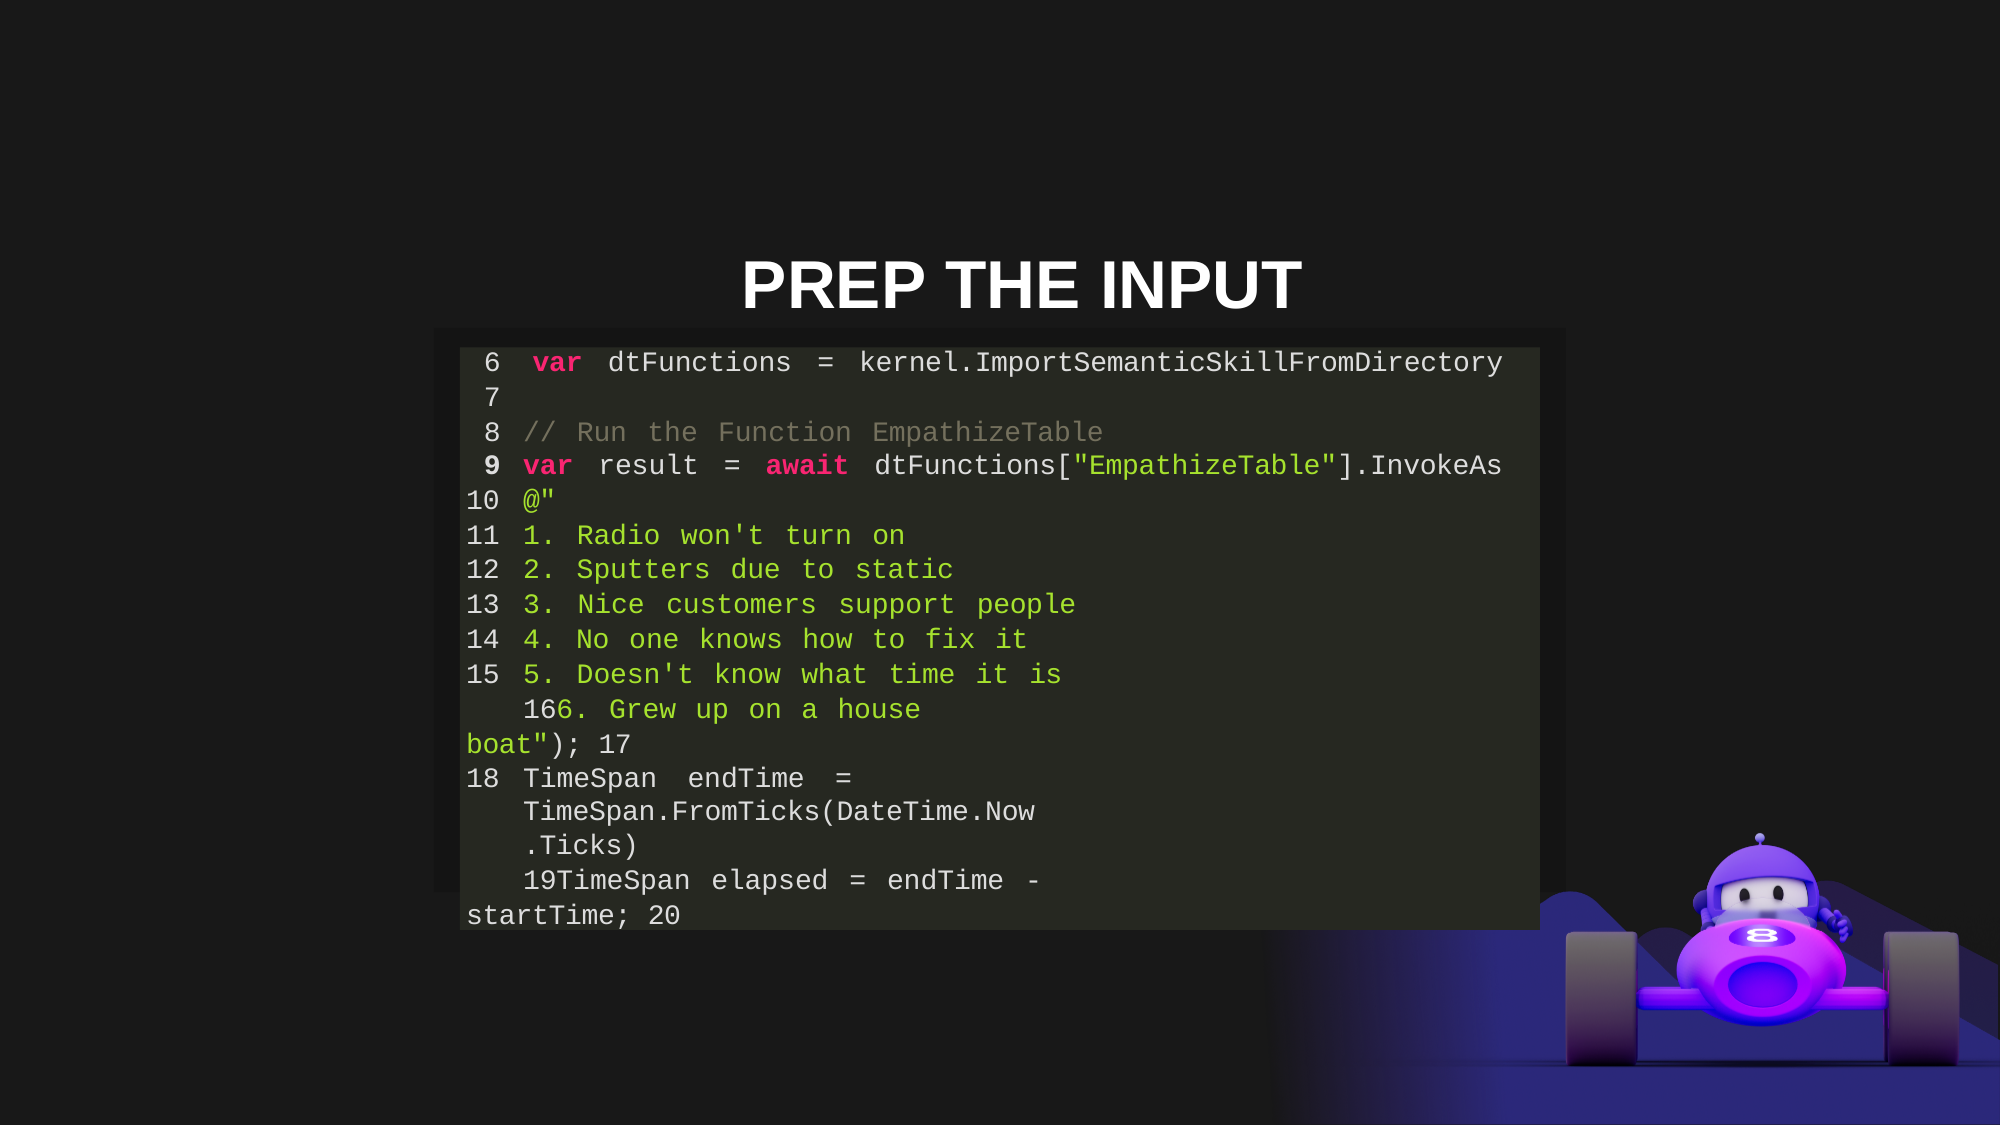

# PREP THE INPUT

6  var dtFunctions = kernel.ImportSemanticSkillFromDirectory
7
// Run the Function EmpathizeTable
var result = await dtFunctions["EmpathizeTable"].InvokeAs
@"
1. Radio won't turn on
2. Sputters due to static
3. Nice customers support people
4. No one knows how to fix it
5. Doesn't know what time it is
6. Grew up on a house boat"); 17
TimeSpan  endTime  =  TimeSpan.FromTicks(DateTime.Now.Ticks)
TimeSpan elapsed = endTime - startTime; 20